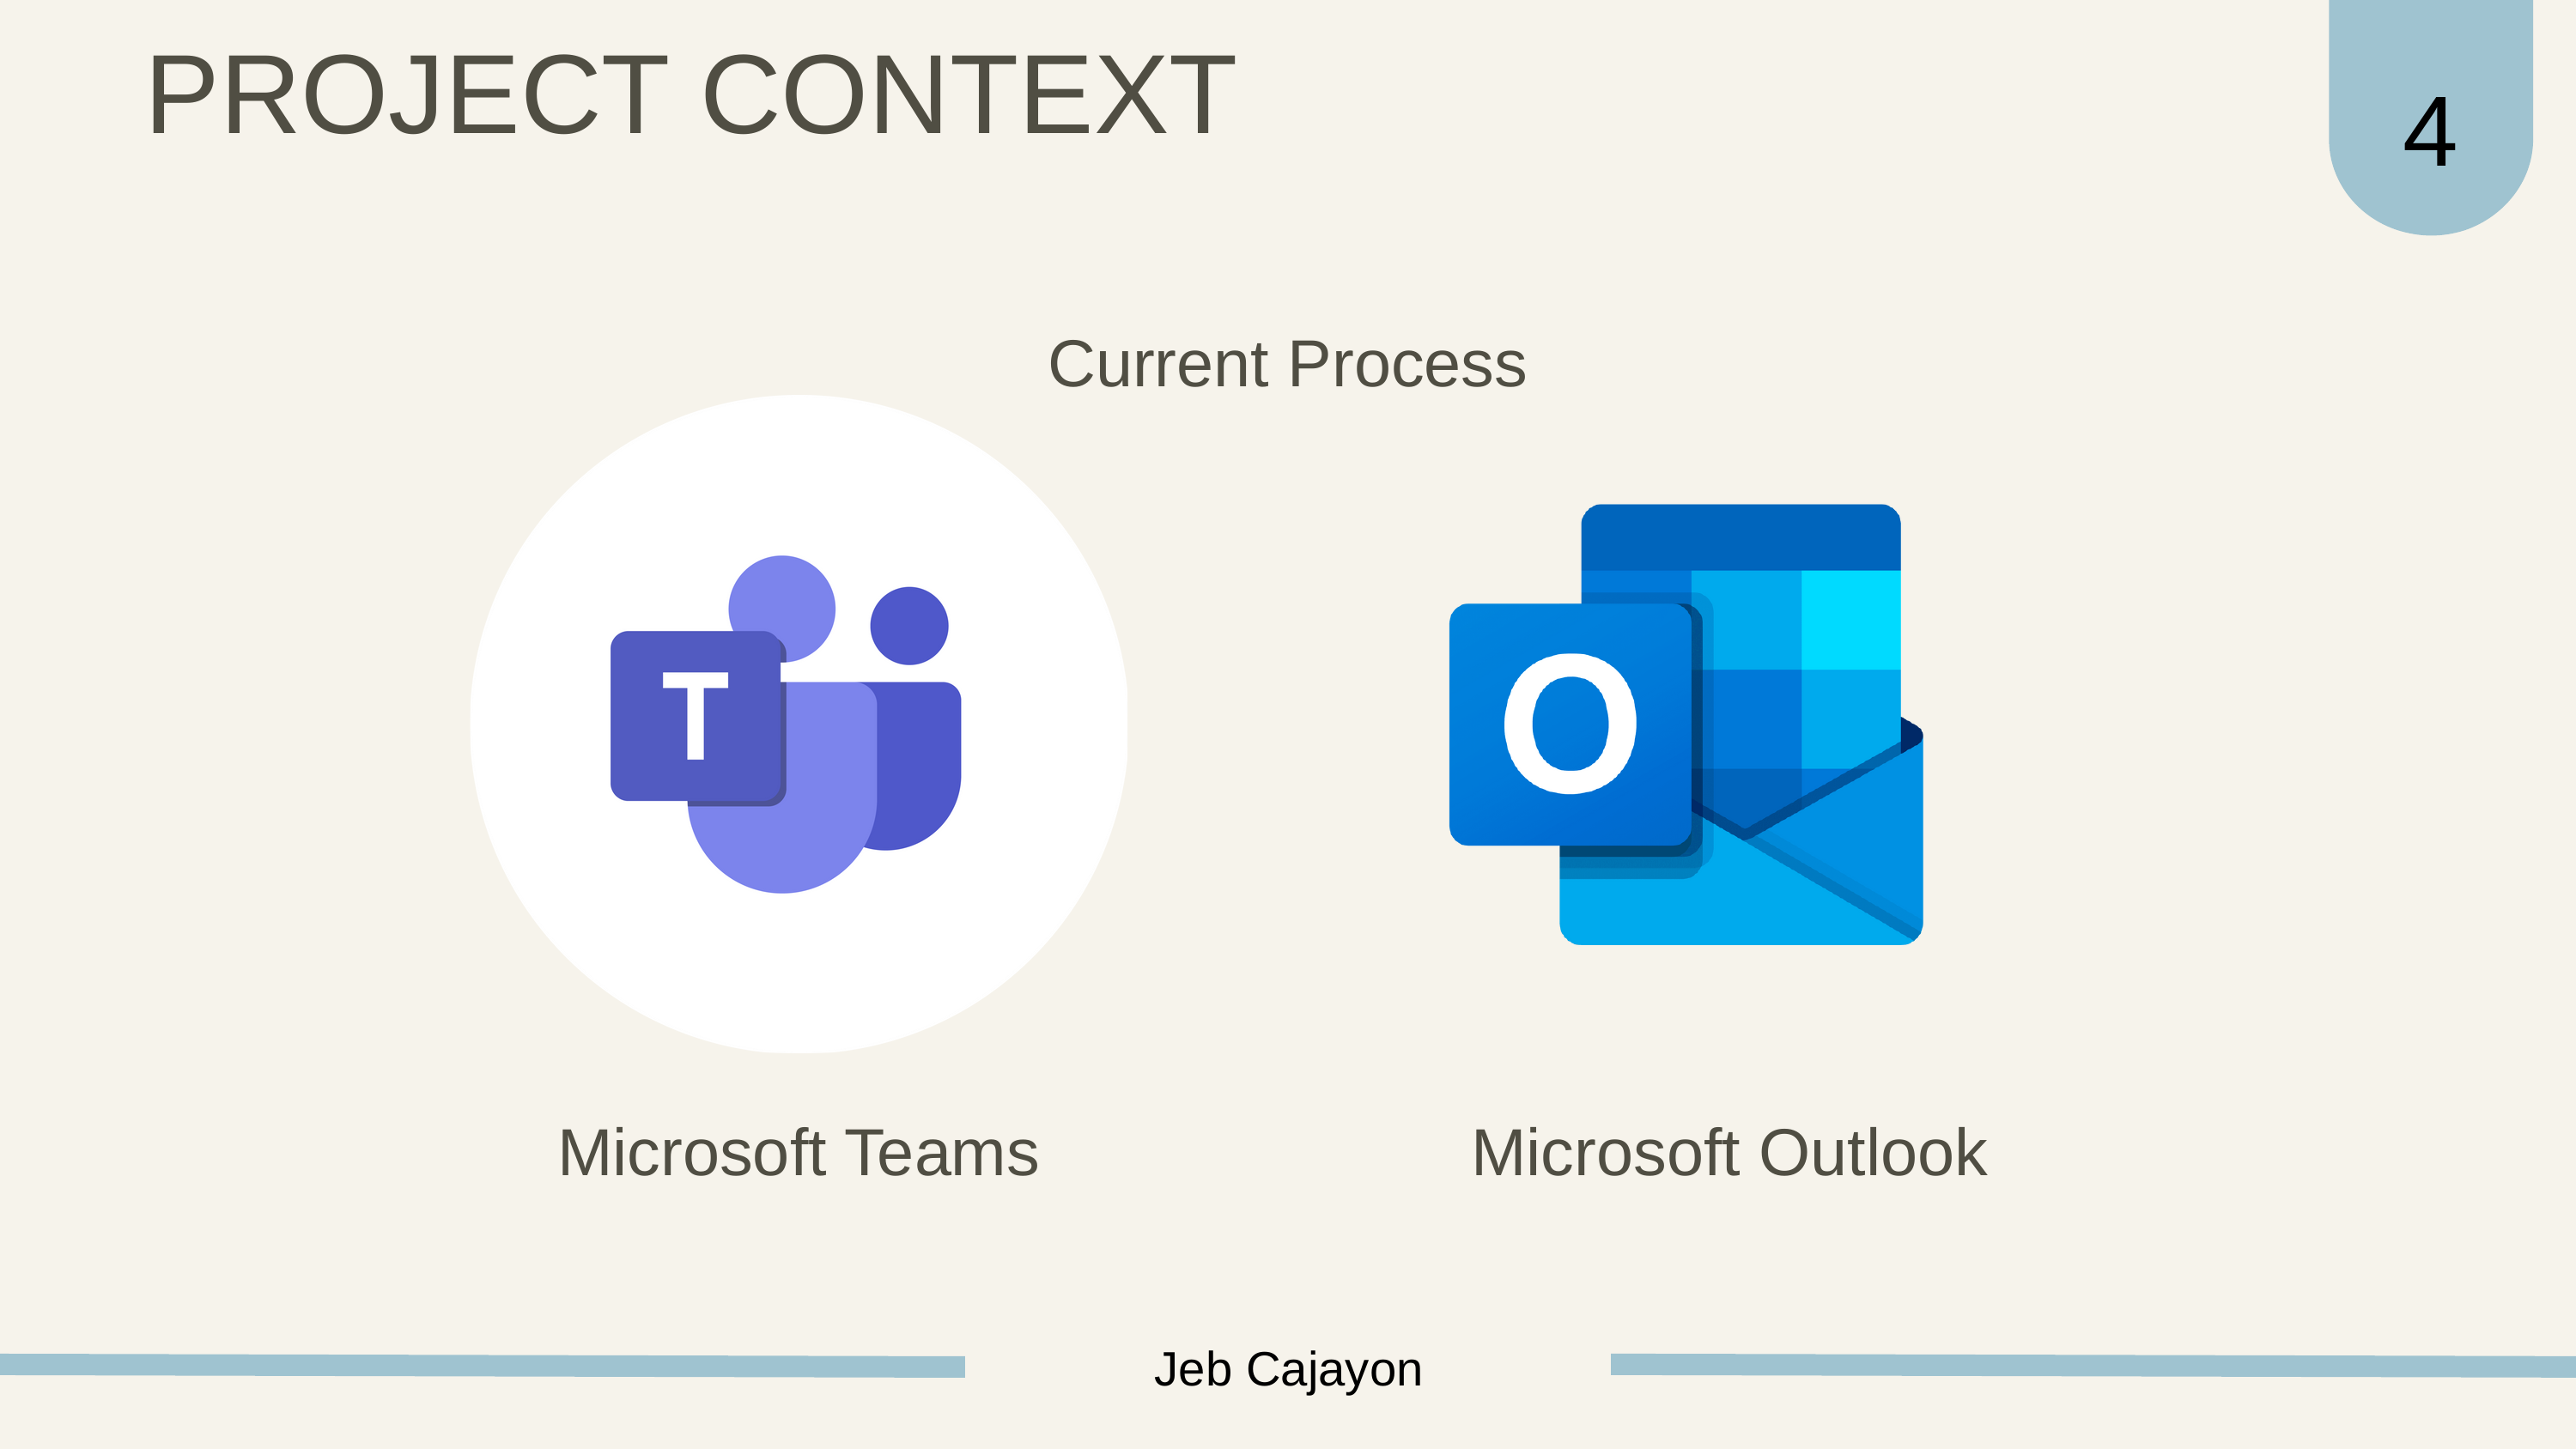

4
PROJECT CONTEXT
Current Process

Microsoft Teams
Microsoft Outlook
Jeb Cajayon